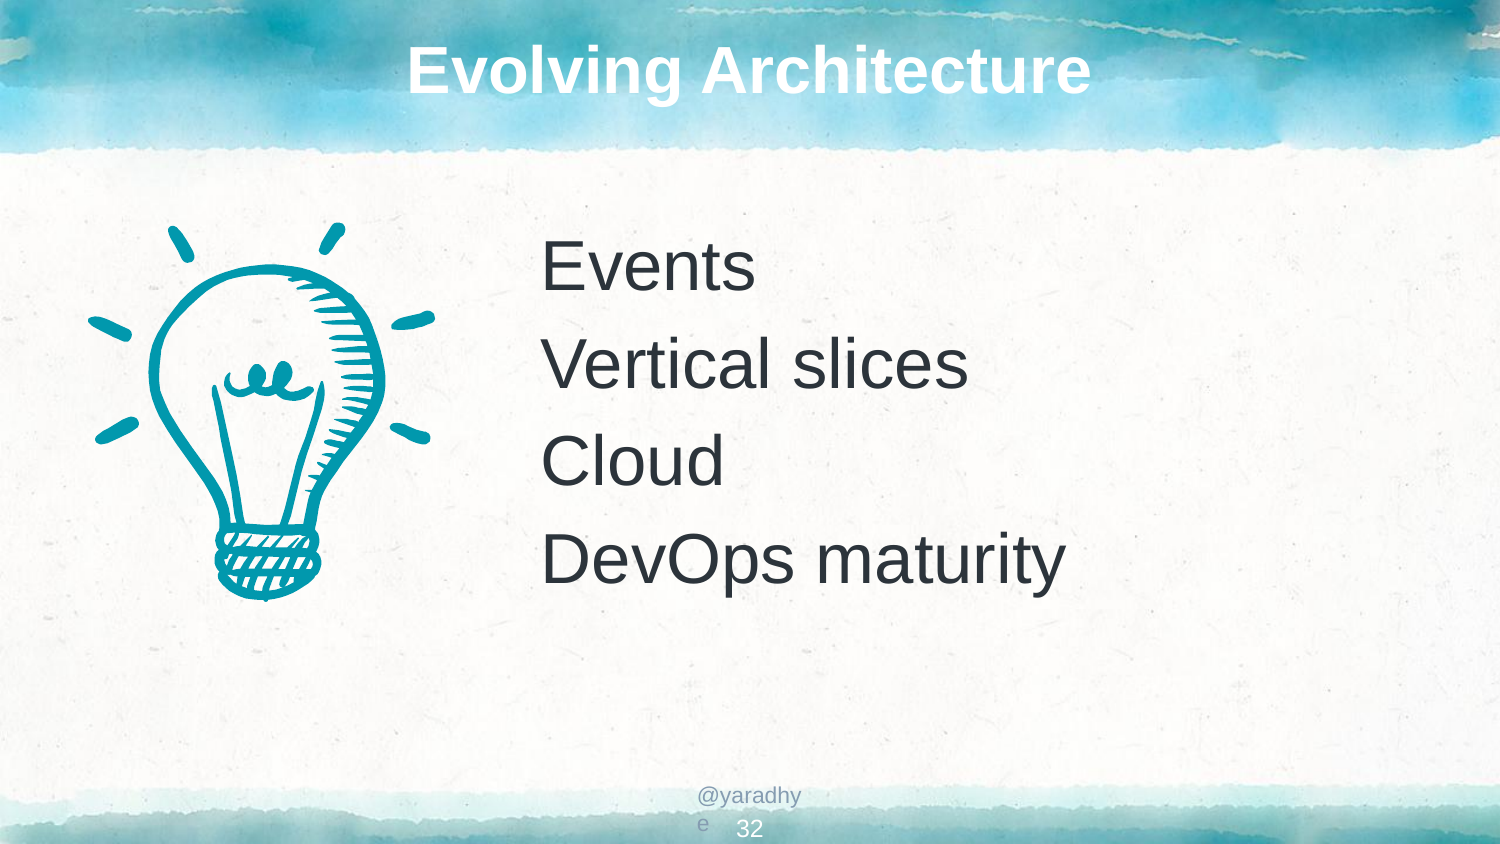

# Evolving Architecture
Events
Vertical slices
Cloud
DevOps maturity

32